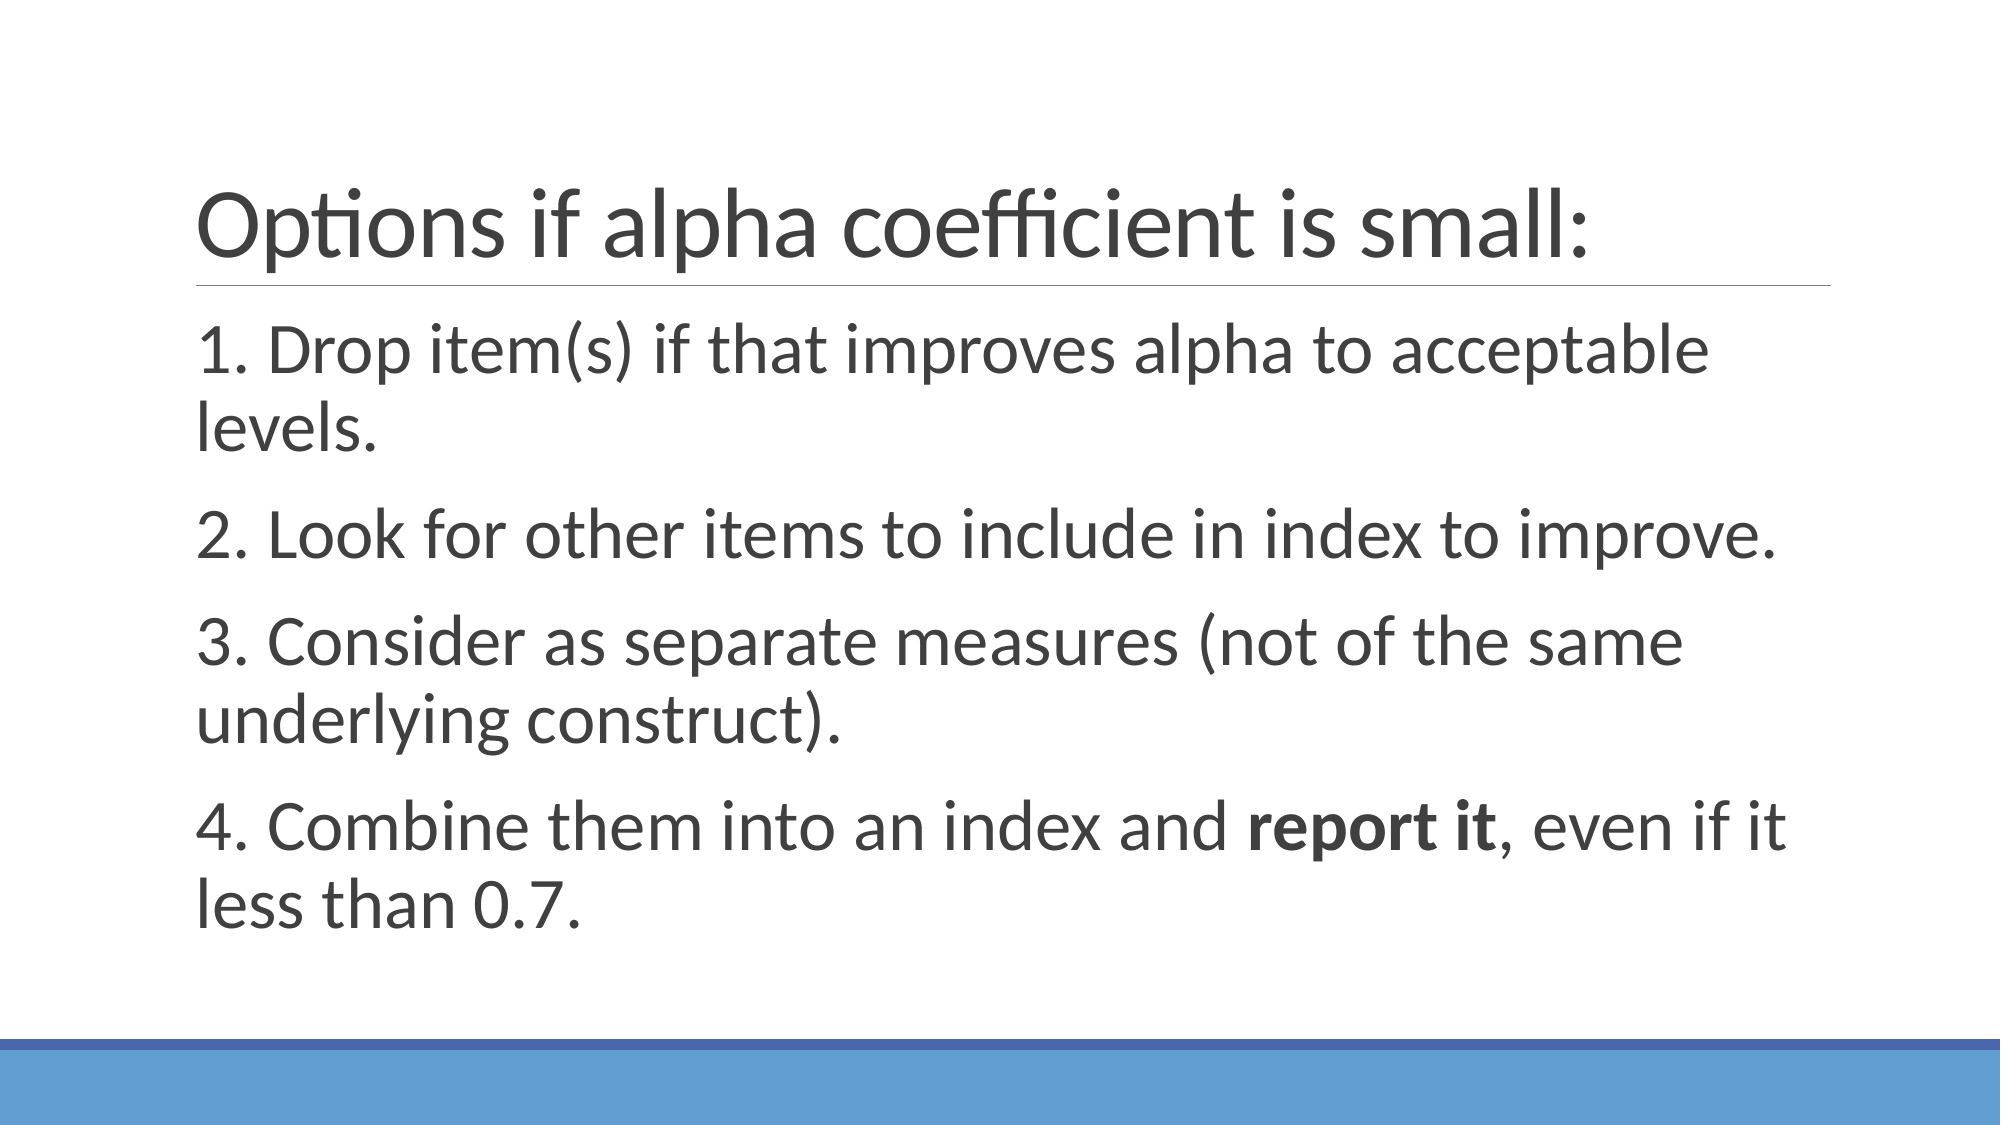

# Options if alpha coefficient is small:
1. Drop item(s) if that improves alpha to acceptable levels.
2. Look for other items to include in index to improve.
3. Consider as separate measures (not of the same underlying construct).
4. Combine them into an index and report it, even if it less than 0.7.